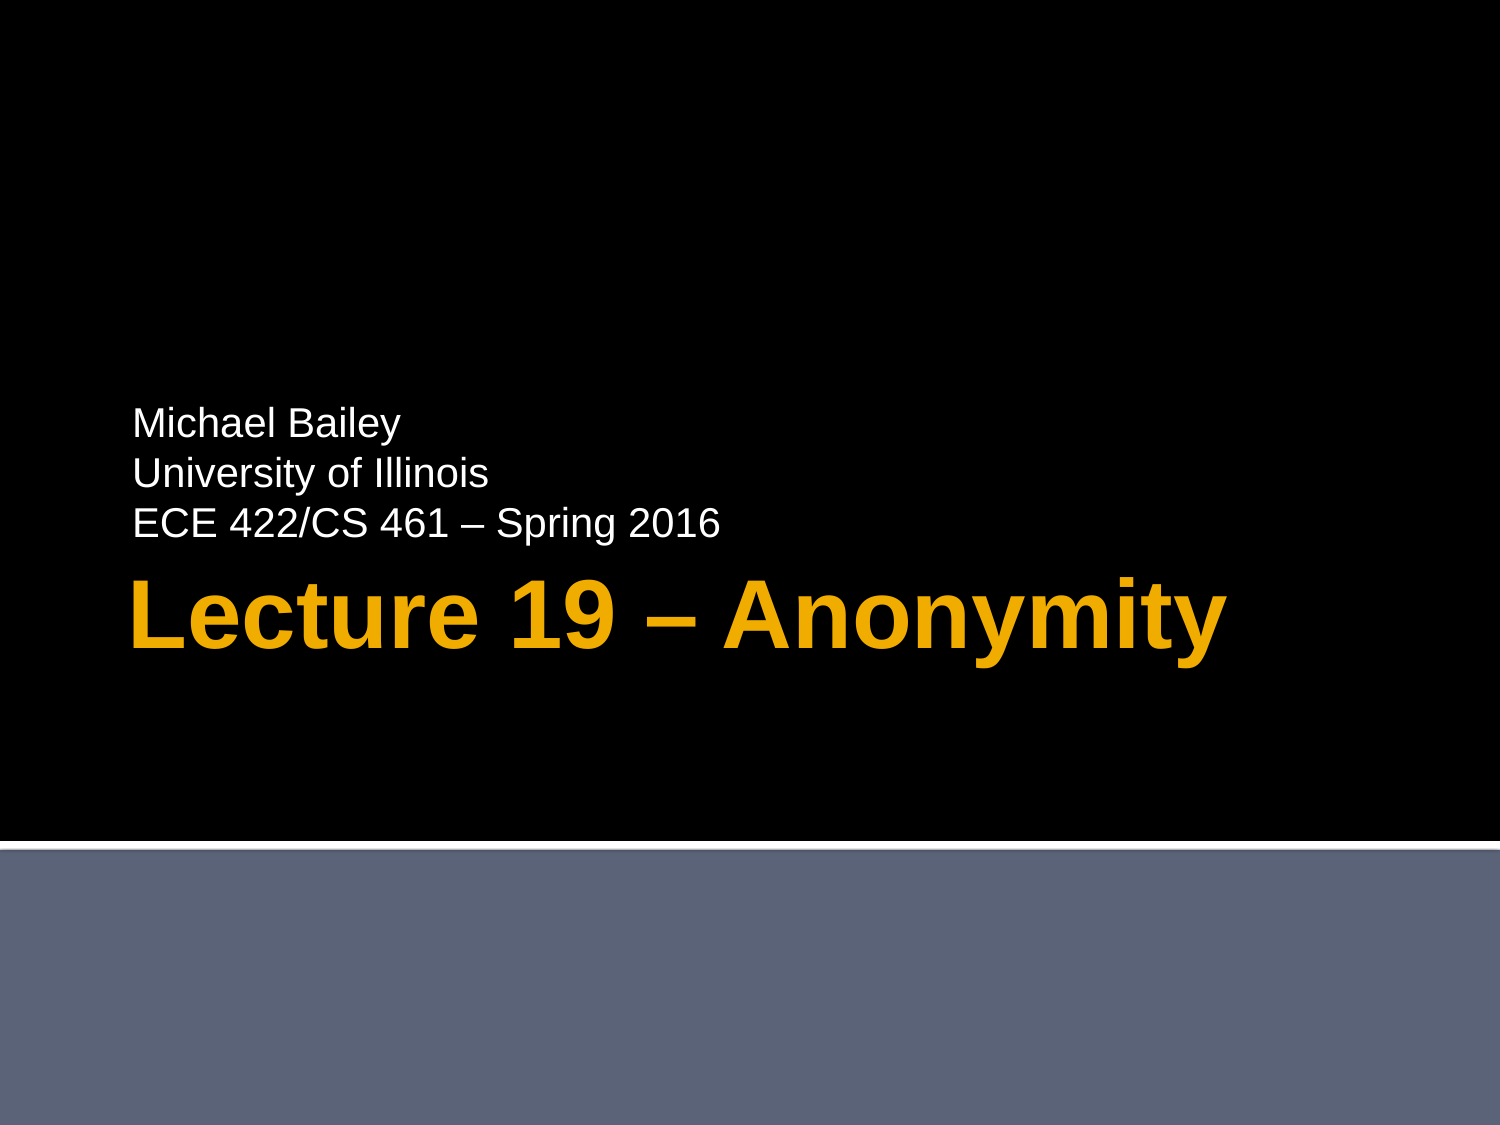

Michael Bailey
University of Illinois
ECE 422/CS 461 – Spring 2016
# Lecture 19 – Anonymity